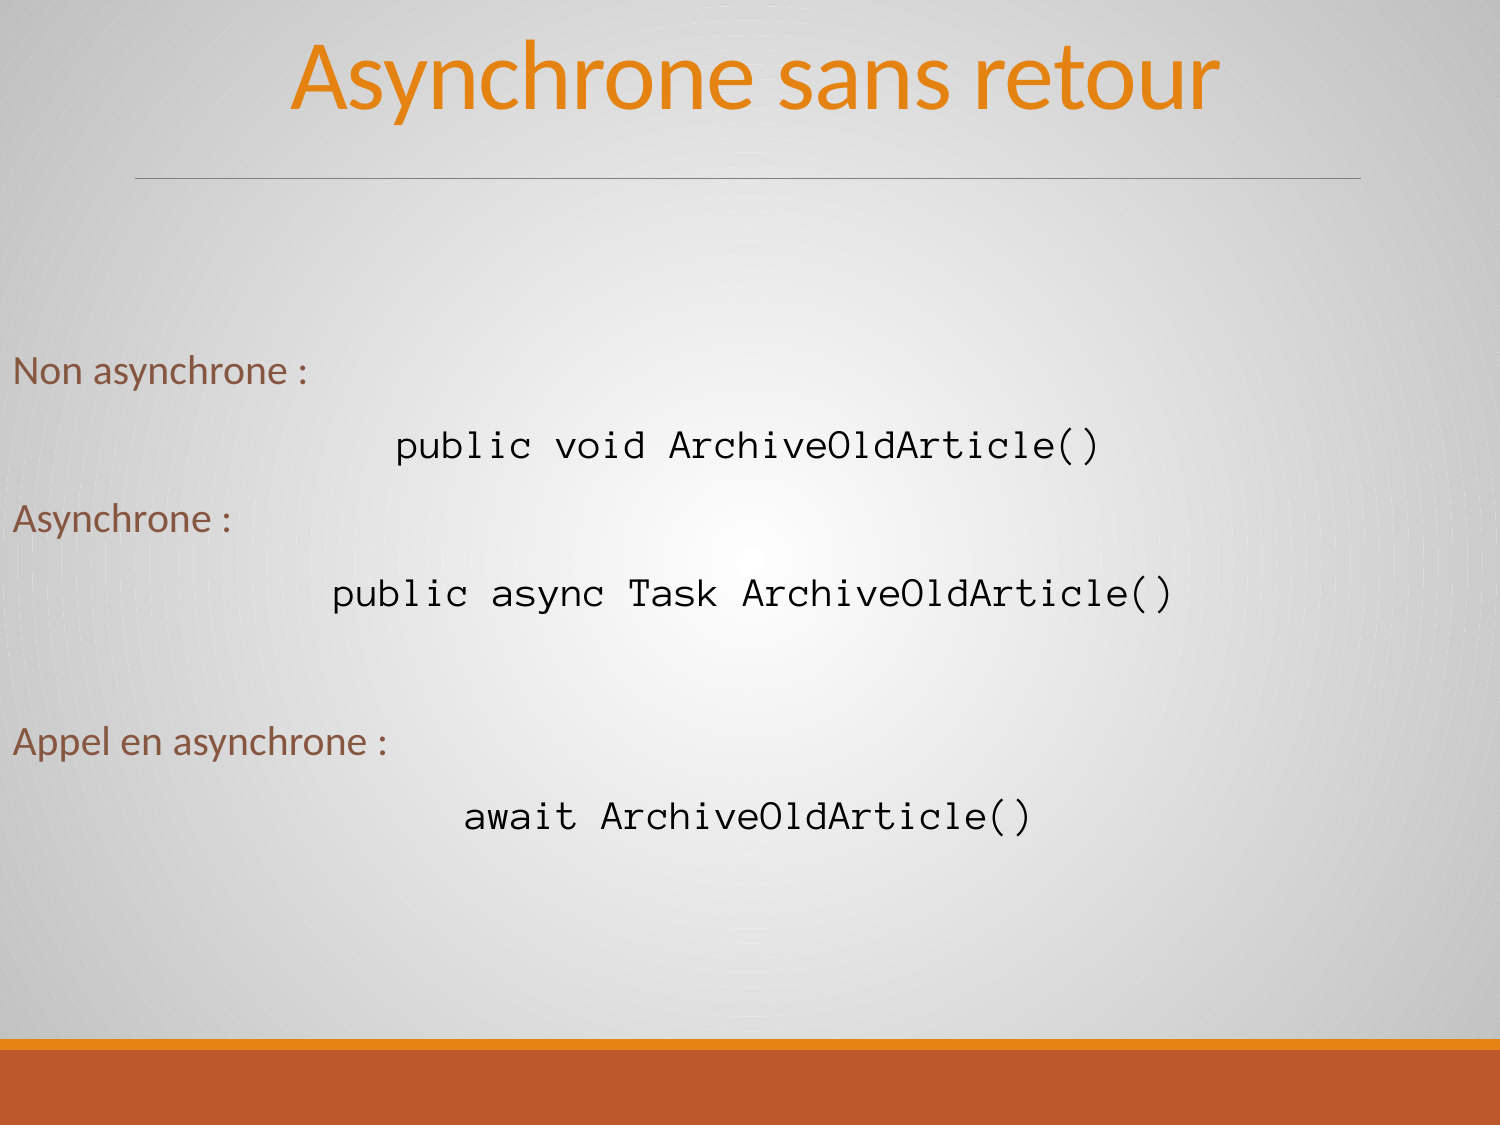

# Asynchrone sans retour

Non asynchrone :
public void ArchiveOldArticle()
Asynchrone :
 public async Task ArchiveOldArticle()

Appel en asynchrone :
await ArchiveOldArticle()